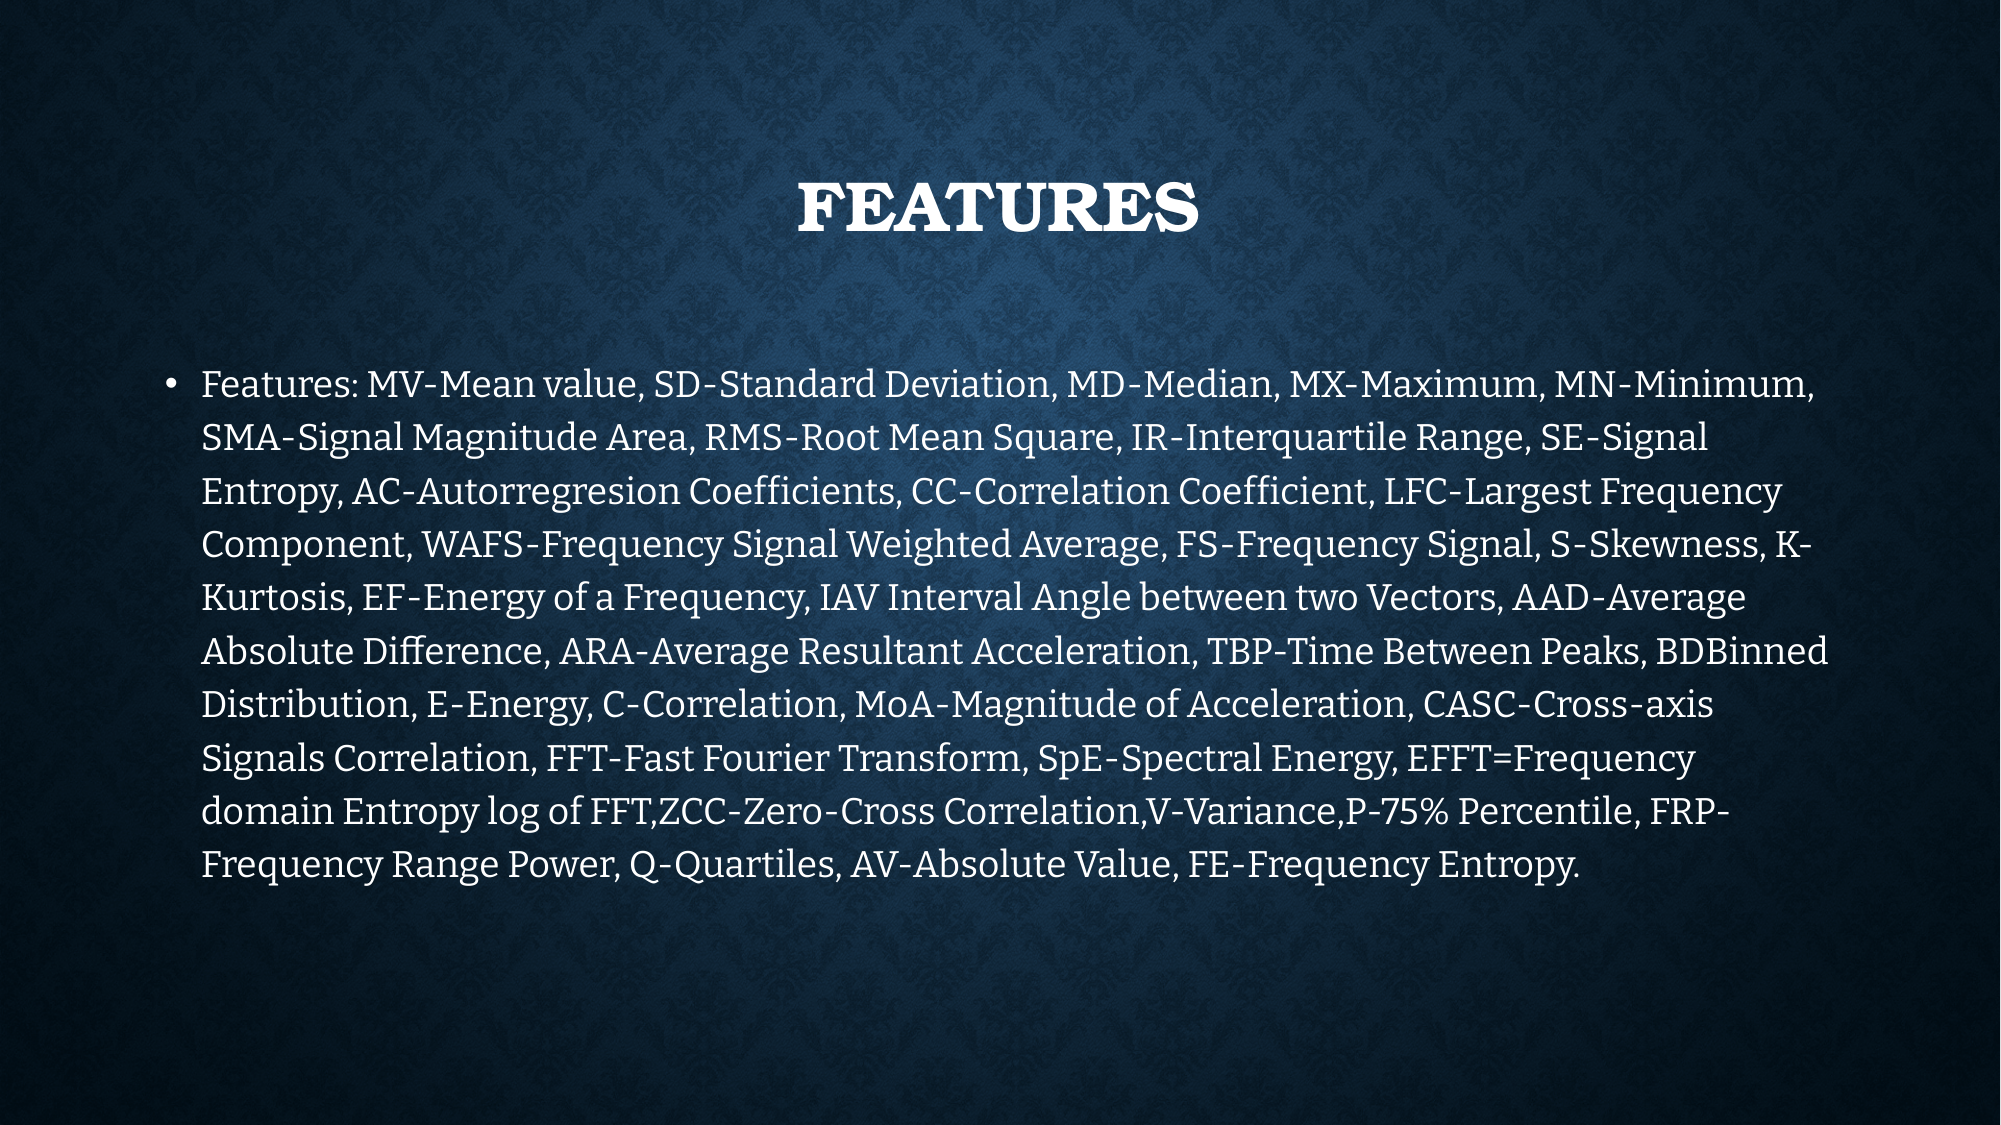

# Features
Features: MV-Mean value, SD-Standard Deviation, MD-Median, MX-Maximum, MN-Minimum, SMA-Signal Magnitude Area, RMS-Root Mean Square, IR-Interquartile Range, SE-Signal Entropy, AC-Autorregresion Coefficients, CC-Correlation Coefficient, LFC-Largest Frequency Component, WAFS-Frequency Signal Weighted Average, FS-Frequency Signal, S-Skewness, K-Kurtosis, EF-Energy of a Frequency, IAV Interval Angle between two Vectors, AAD-Average Absolute Difference, ARA-Average Resultant Acceleration, TBP-Time Between Peaks, BDBinned Distribution, E-Energy, C-Correlation, MoA-Magnitude of Acceleration, CASC-Cross-axis Signals Correlation, FFT-Fast Fourier Transform, SpE-Spectral Energy, EFFT=Frequency domain Entropy log of FFT,ZCC-Zero-Cross Correlation,V-Variance,P-75% Percentile, FRP-Frequency Range Power, Q-Quartiles, AV-Absolute Value, FE-Frequency Entropy.